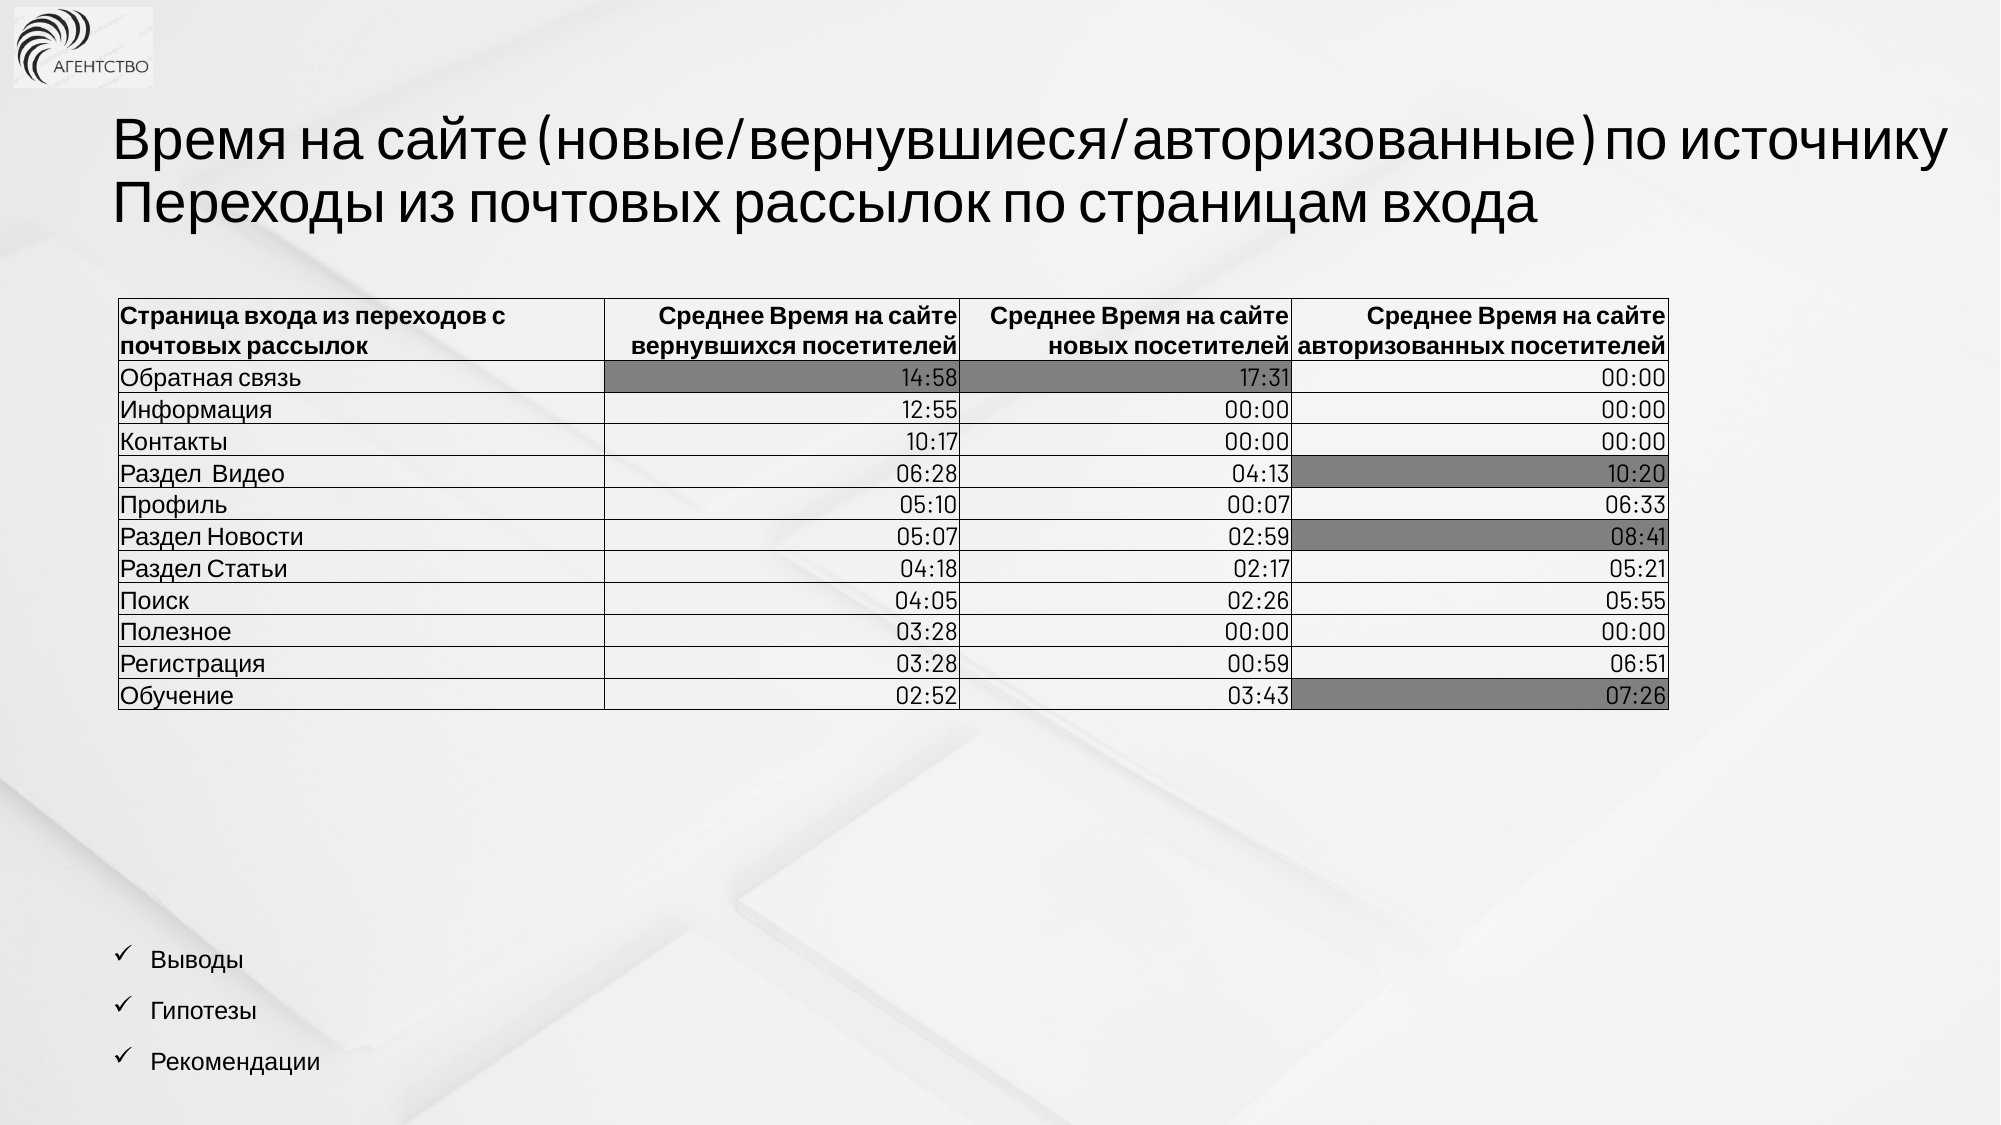

Время на сайте (новые/вернувшиеся/авторизованные) по источнику Переходы из почтовых рассылок по страницам входа
| Страница входа из переходов с почтовых рассылок | Среднее Время на сайте вернувшихся посетителей | Среднее Время на сайте новых посетителей | Среднее Время на сайте авторизованных посетителей |
| --- | --- | --- | --- |
| Обратная связь | 14:58 | 17:31 | 00:00 |
| Информация | 12:55 | 00:00 | 00:00 |
| Контакты | 10:17 | 00:00 | 00:00 |
| Раздел Видео | 06:28 | 04:13 | 10:20 |
| Профиль | 05:10 | 00:07 | 06:33 |
| Раздел Новости | 05:07 | 02:59 | 08:41 |
| Раздел Статьи | 04:18 | 02:17 | 05:21 |
| Поиск | 04:05 | 02:26 | 05:55 |
| Полезное | 03:28 | 00:00 | 00:00 |
| Регистрация | 03:28 | 00:59 | 06:51 |
| Обучение | 02:52 | 03:43 | 07:26 |
Выводы
Гипотезы
Рекомендации